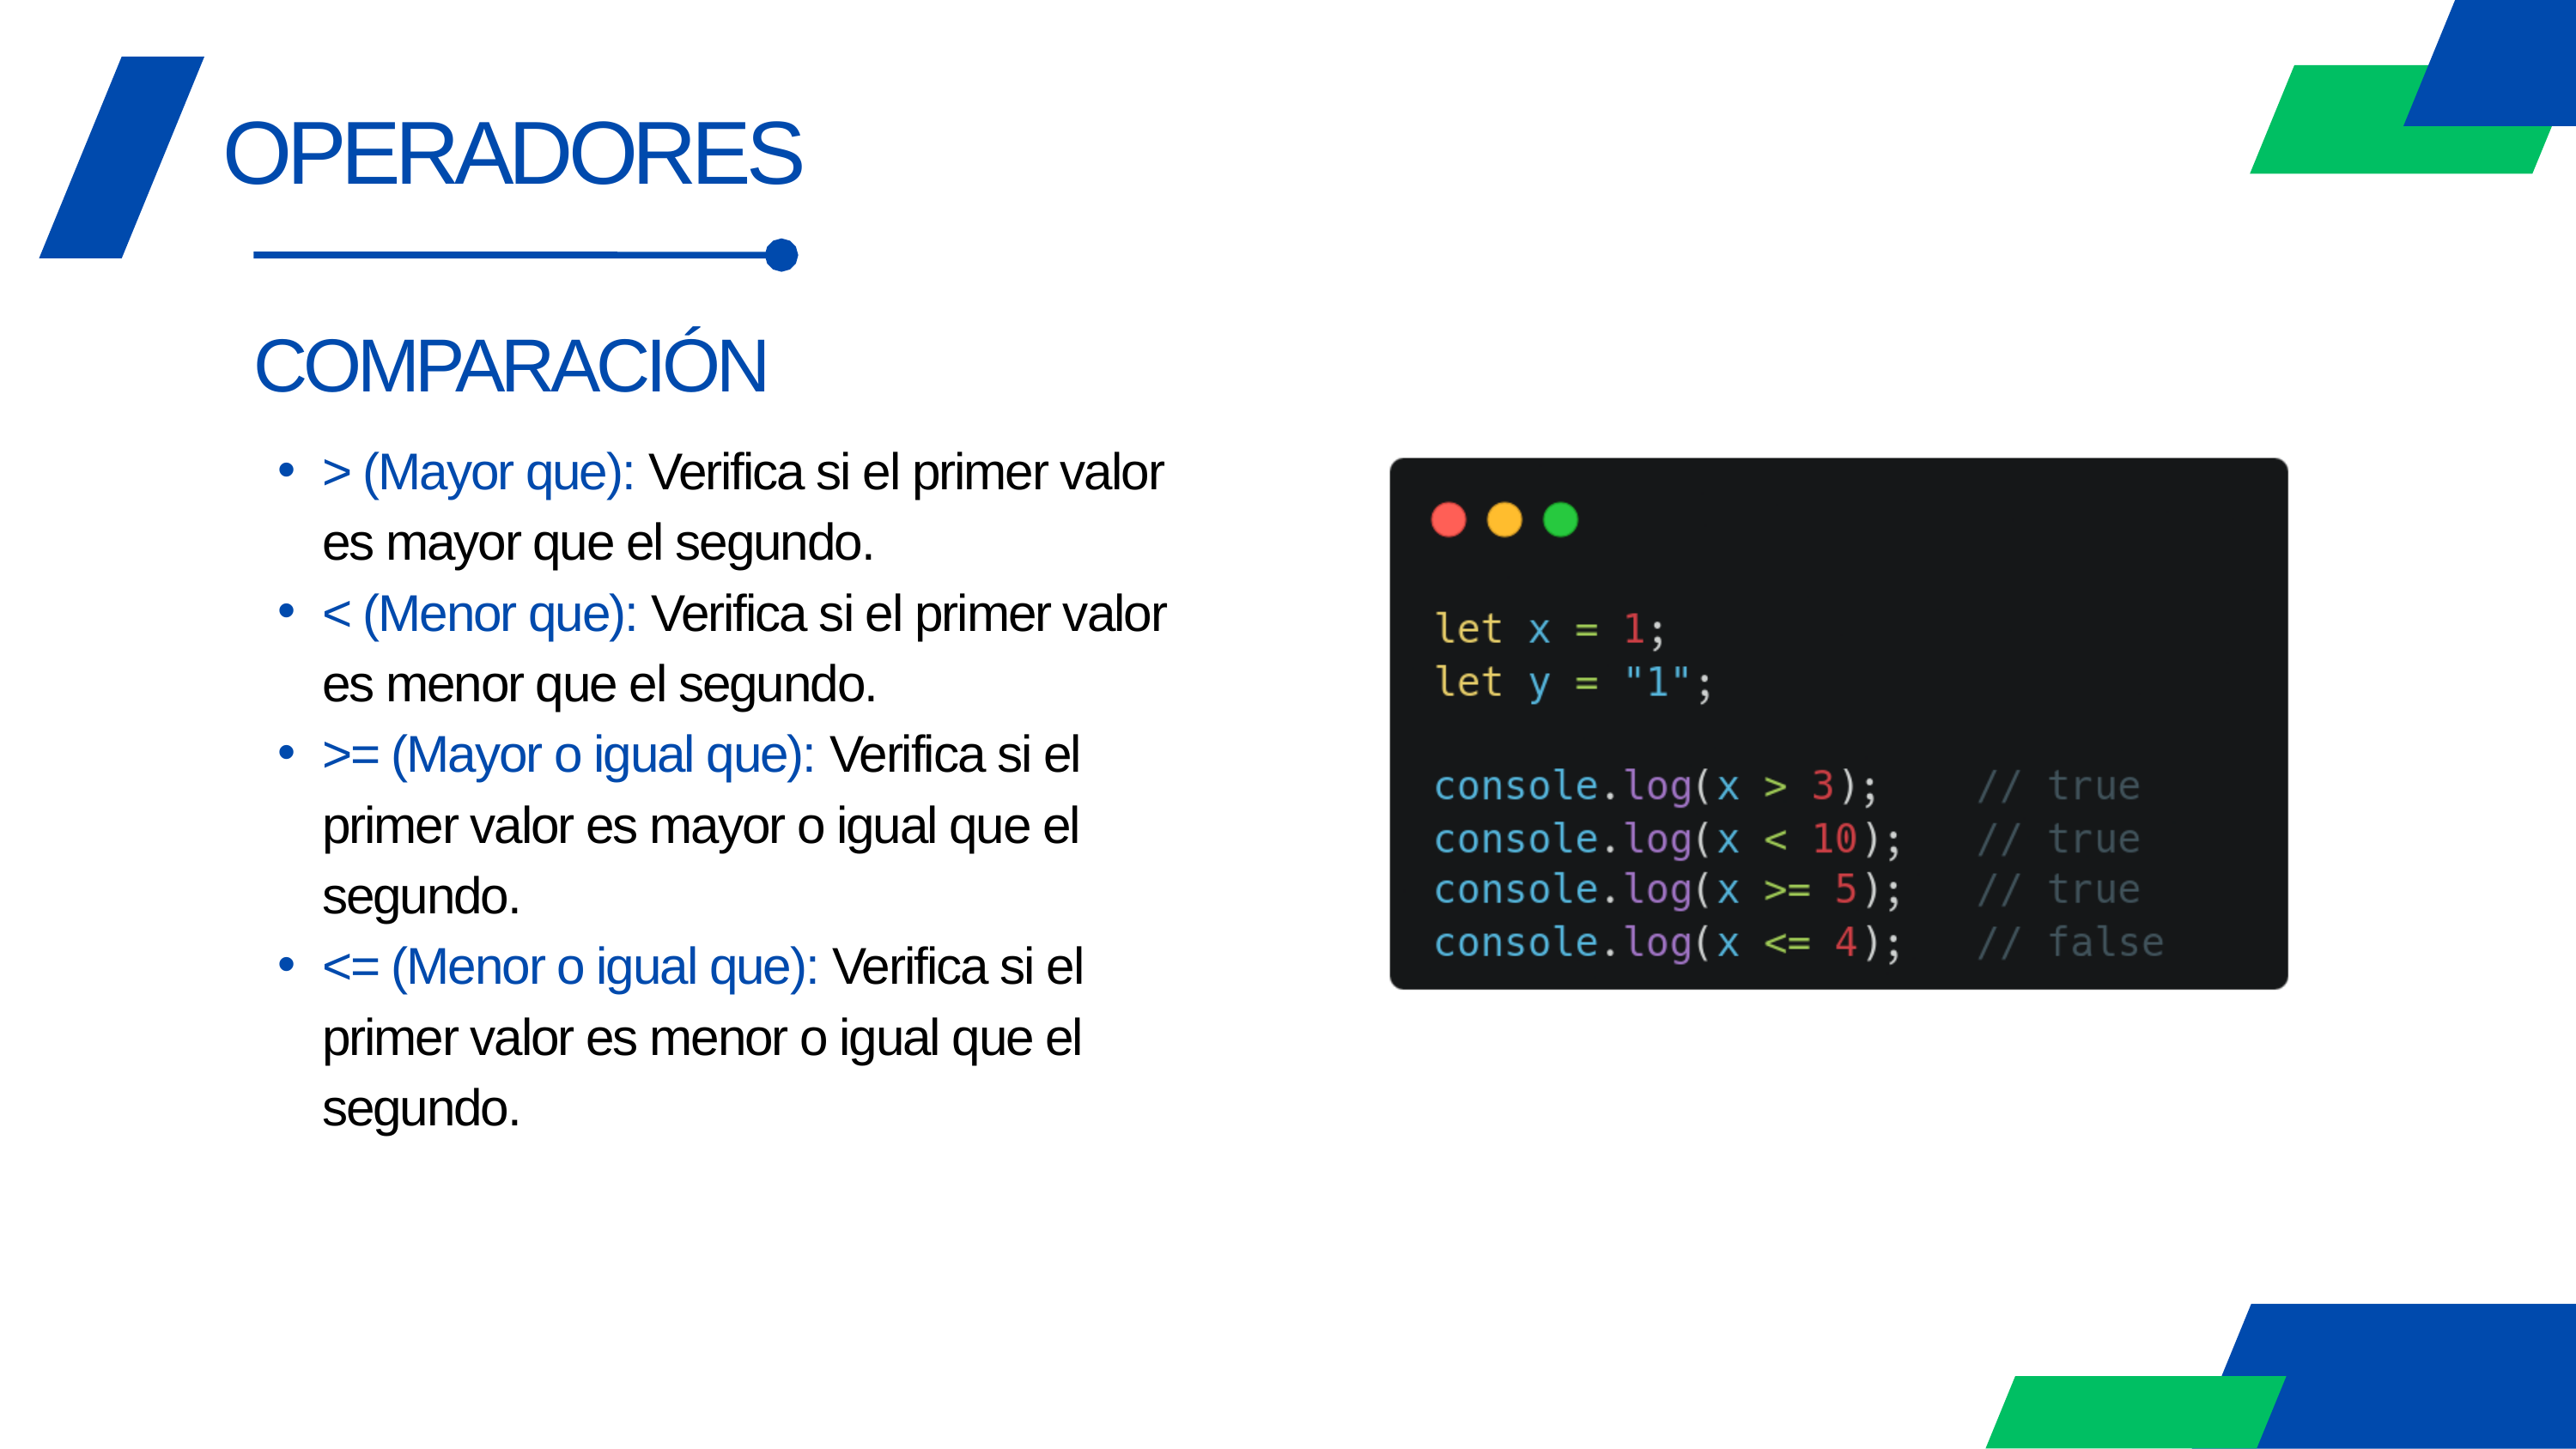

OPERADORES

COMPARACIÓN

> (Mayor que): Verifica si el primer valor es mayor que el segundo.
< (Menor que): Verifica si el primer valor es menor que el segundo.
>= (Mayor o igual que): Verifica si el primer valor es mayor o igual que el segundo.
<= (Menor o igual que): Verifica si el primer valor es menor o igual que el segundo.